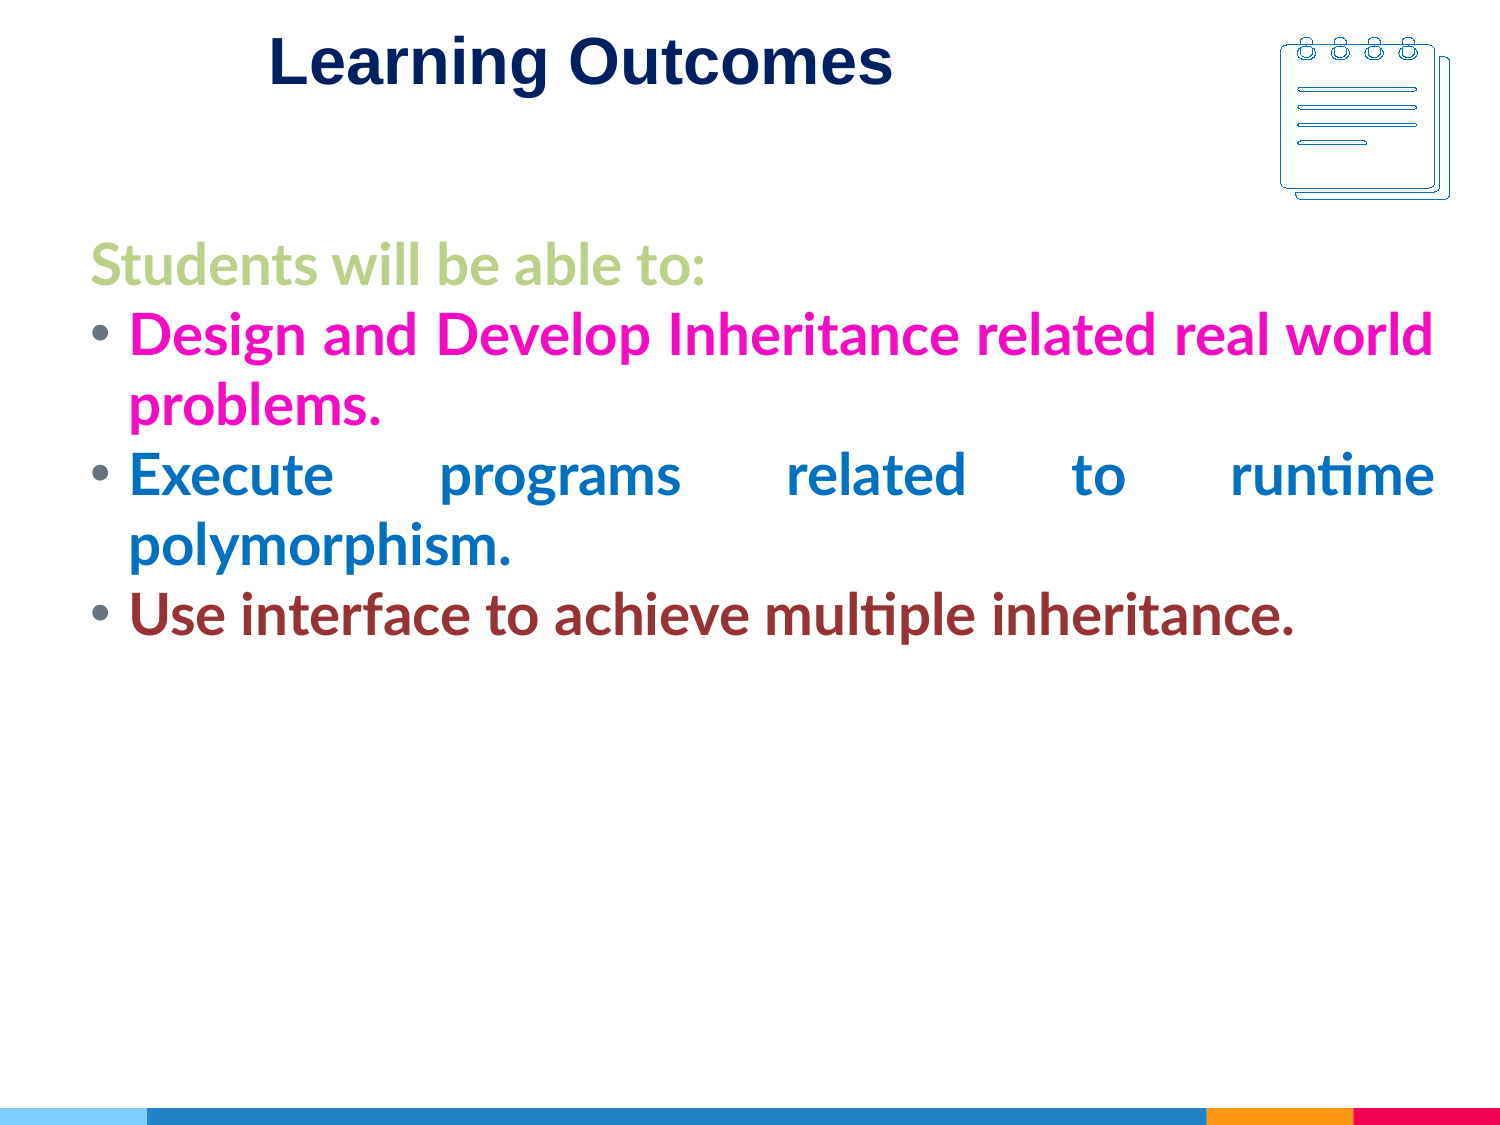

# Learning Outcomes

Students will be able to:
Design and Develop Inheritance related real world problems.
Execute programs related to runtime polymorphism.
Use interface to achieve multiple inheritance.